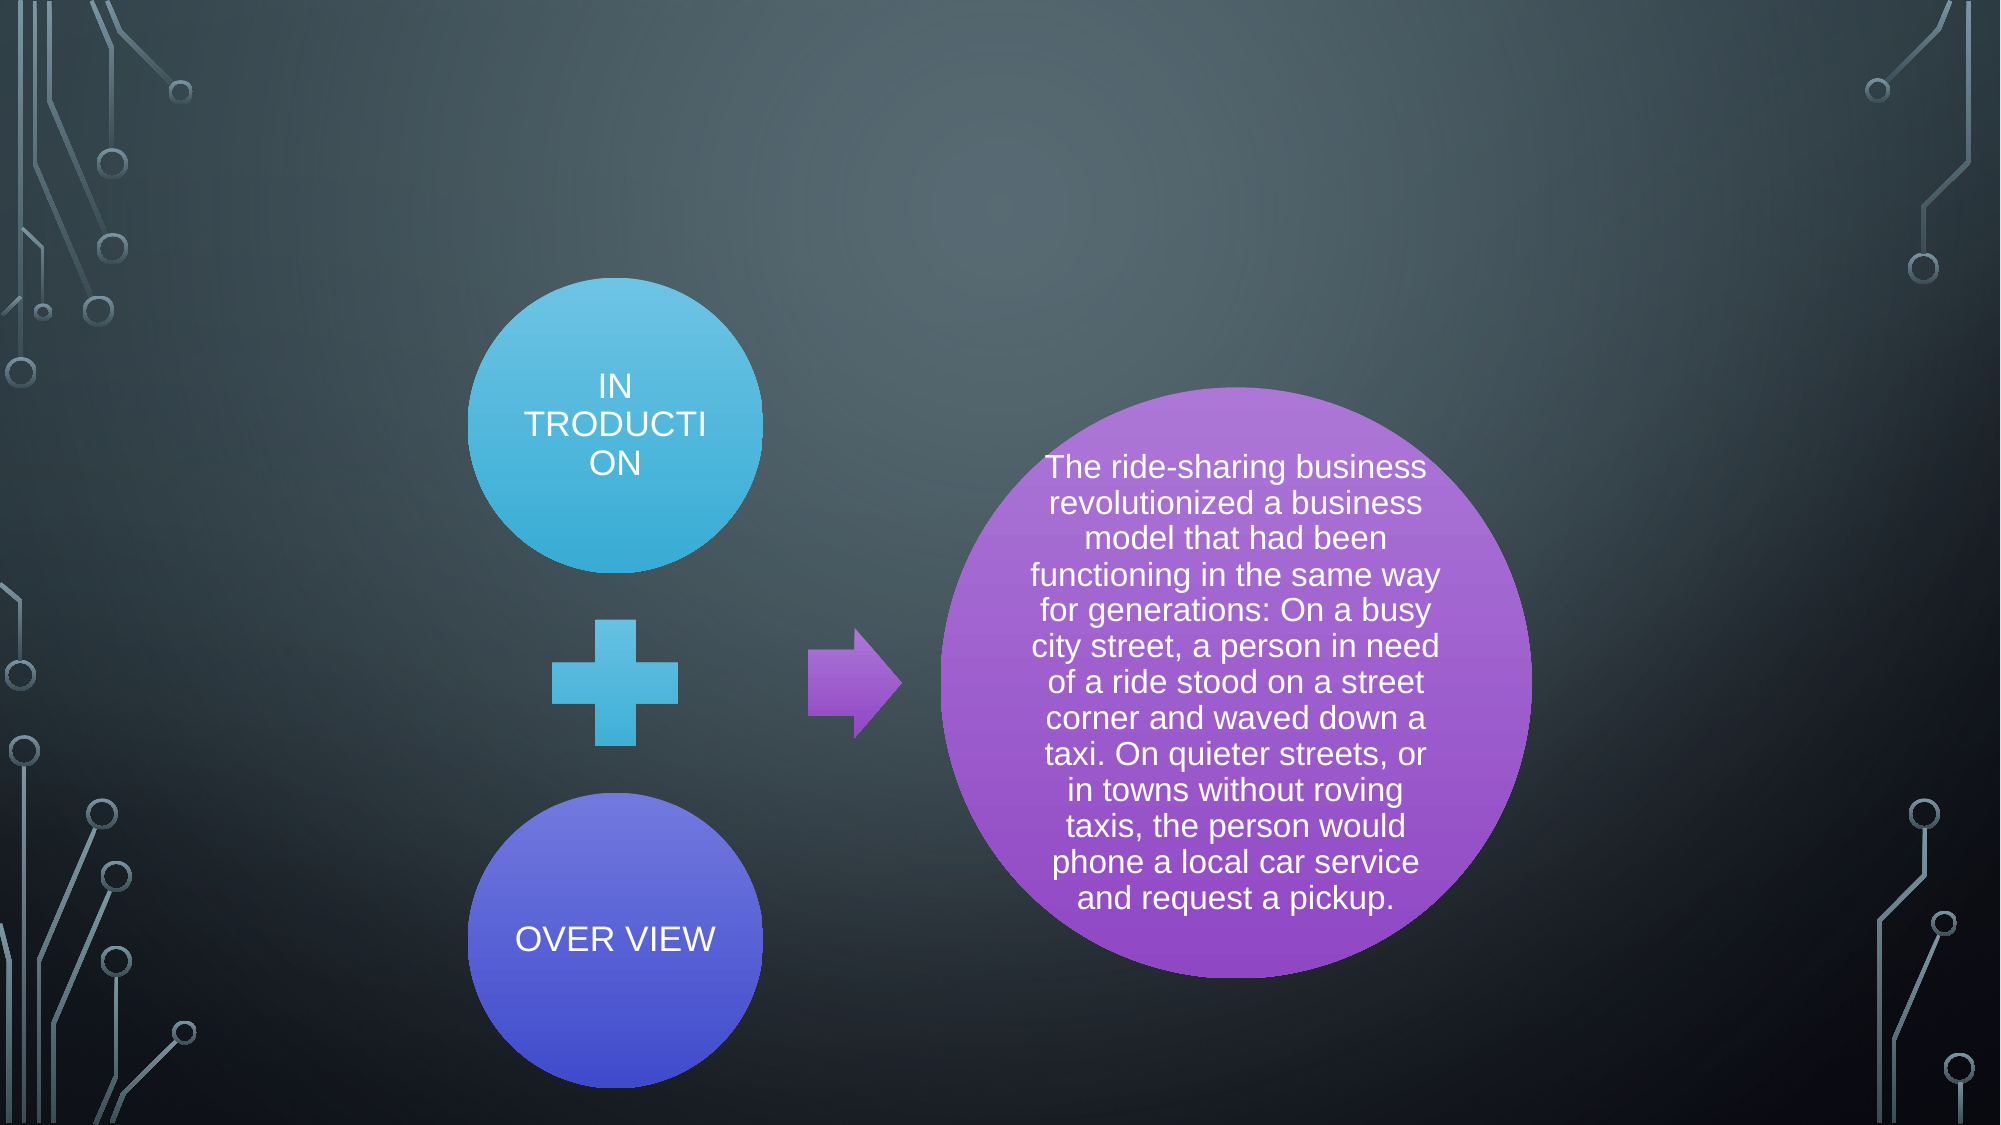

#
IN TRODUCTION

OVER VIEW

The ride-sharing business revolutionized a business model that had been functioning in the same way for generations: On a busy city street, a person in need of a ride stood on a street corner and waved down a taxi. On quieter streets, or in towns without roving taxis, the person would phone a local car service and request a pickup.